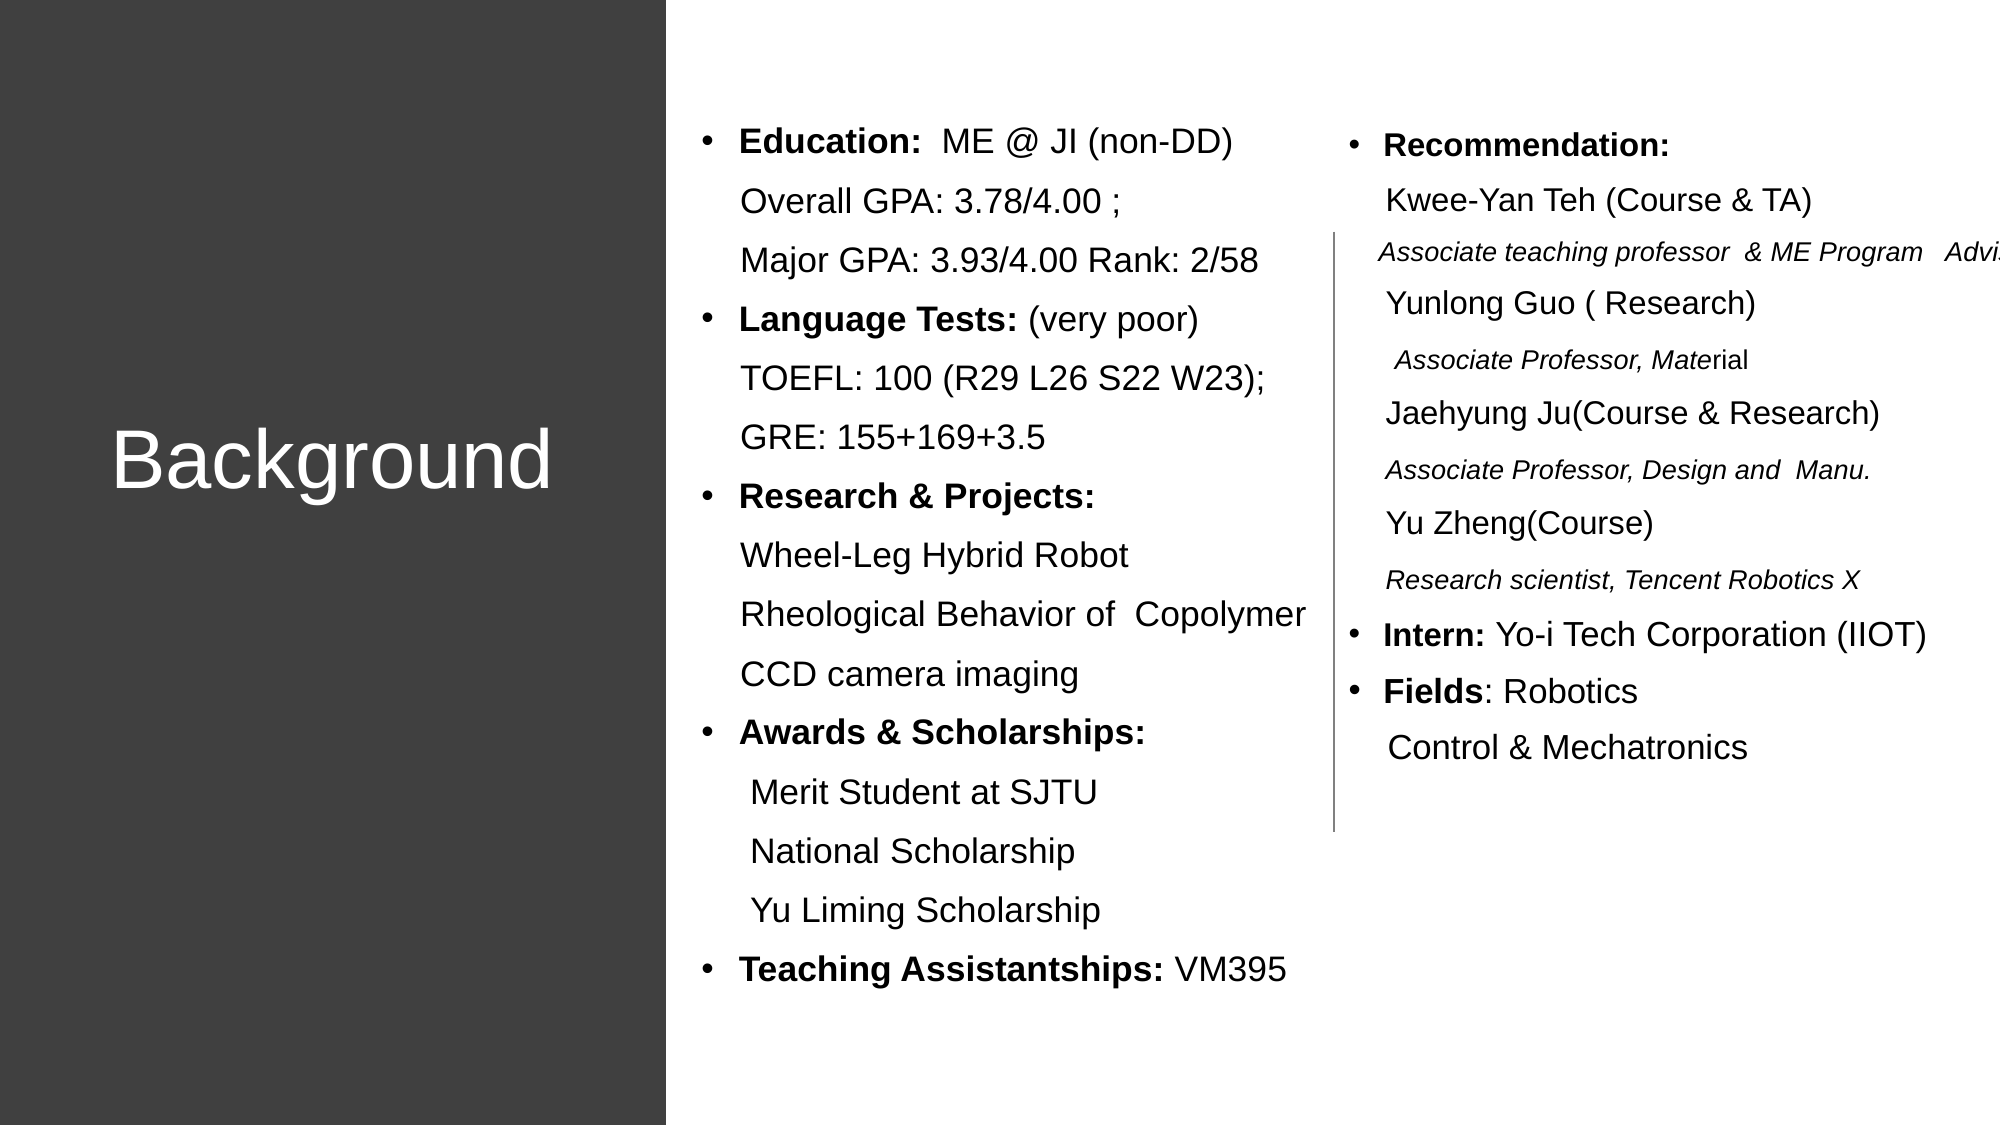

Recommendation:
    Kwee-Yan Teh (Course & TA)
    Associate teaching professor  & ME Program   Advisor
    Yunlong Guo ( Research)
     Associate Professor, Material
    Jaehyung Ju(Course & Research)
    Associate Professor, Design and  Manu.
    Yu Zheng(Course)
    Research scientist, Tencent Robotics X
Intern: Yo-i Tech Corporation (IIOT)
Fields: Robotics
    Control & Mechatronics

Education:  ME @ JI (non-DD)
    Overall GPA: 3.78/4.00 ;
    Major GPA: 3.93/4.00 Rank: 2/58
Language Tests: (very poor)
    TOEFL: 100 (R29 L26 S22 W23);
    GRE: 155+169+3.5
Research & Projects:
    Wheel-Leg Hybrid Robot
    Rheological Behavior of  Copolymer
    CCD camera imaging
Awards & Scholarships:
     Merit Student at SJTU
     National Scholarship
     Yu Liming Scholarship
Teaching Assistantships: VM395

# Background